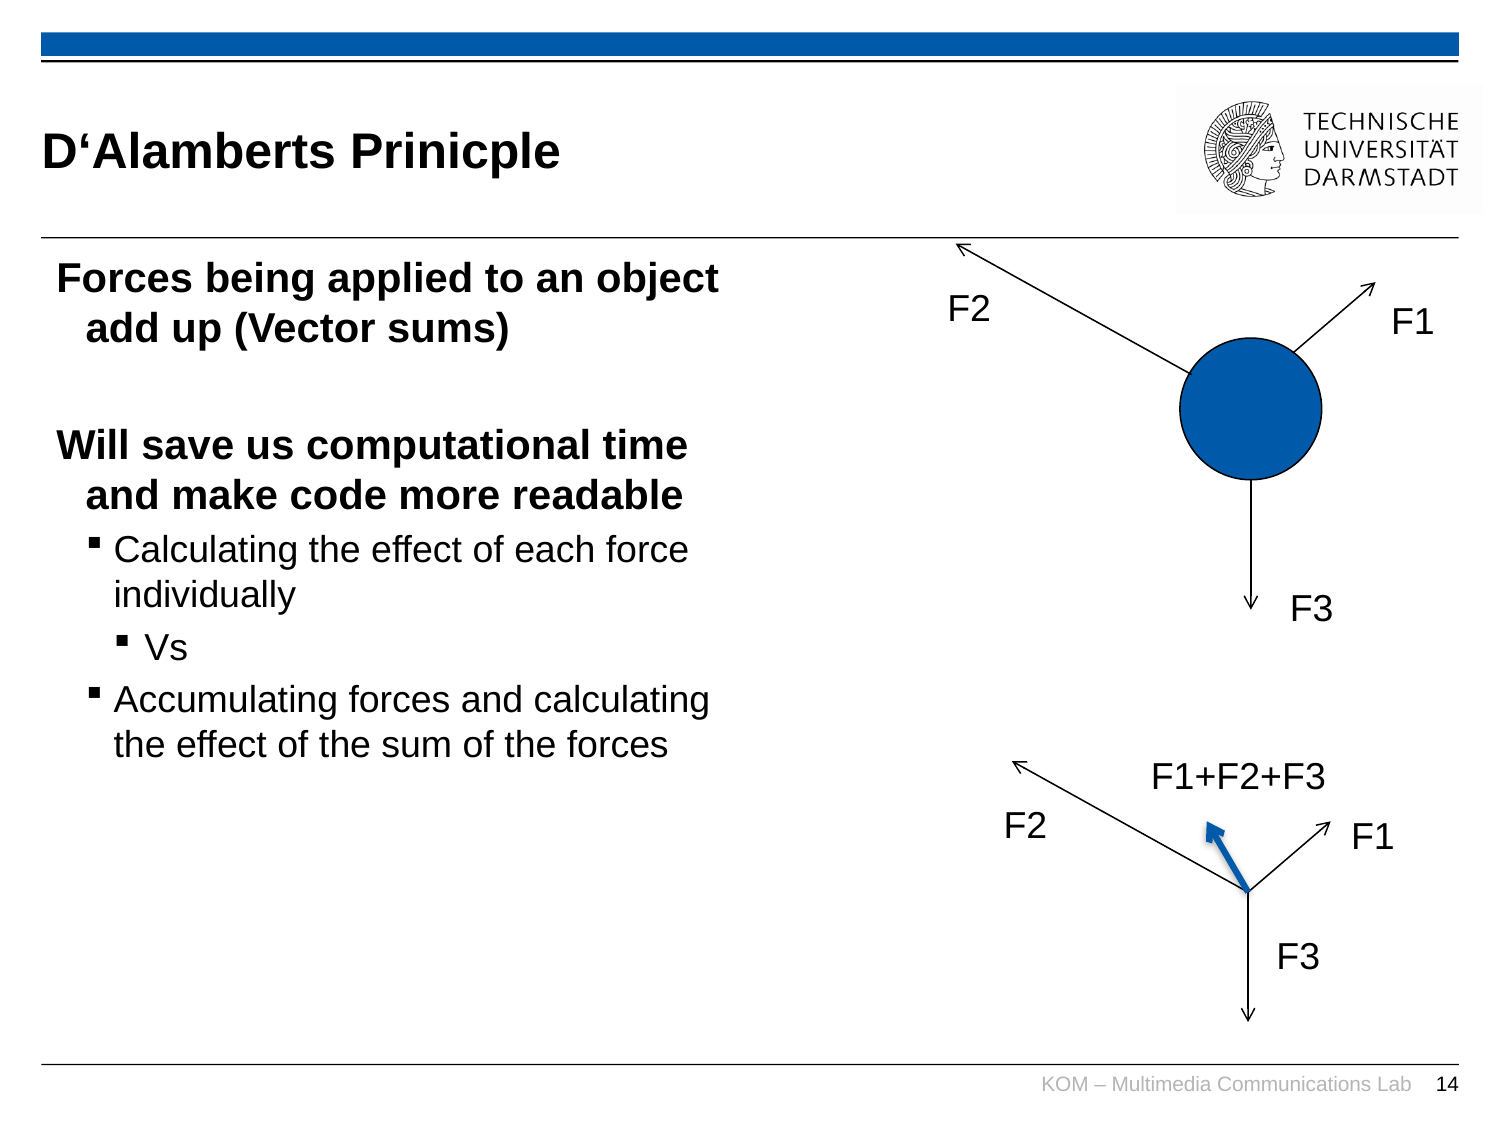

# D‘Alamberts Prinicple
Forces being applied to an object add up (Vector sums)

Will save us computational time and make code more readable
Calculating the effect of each force individually
Vs
Accumulating forces and calculating the effect of the sum of the forces
F2
F1

F3
F1+F2+F3
F2
F1
F3